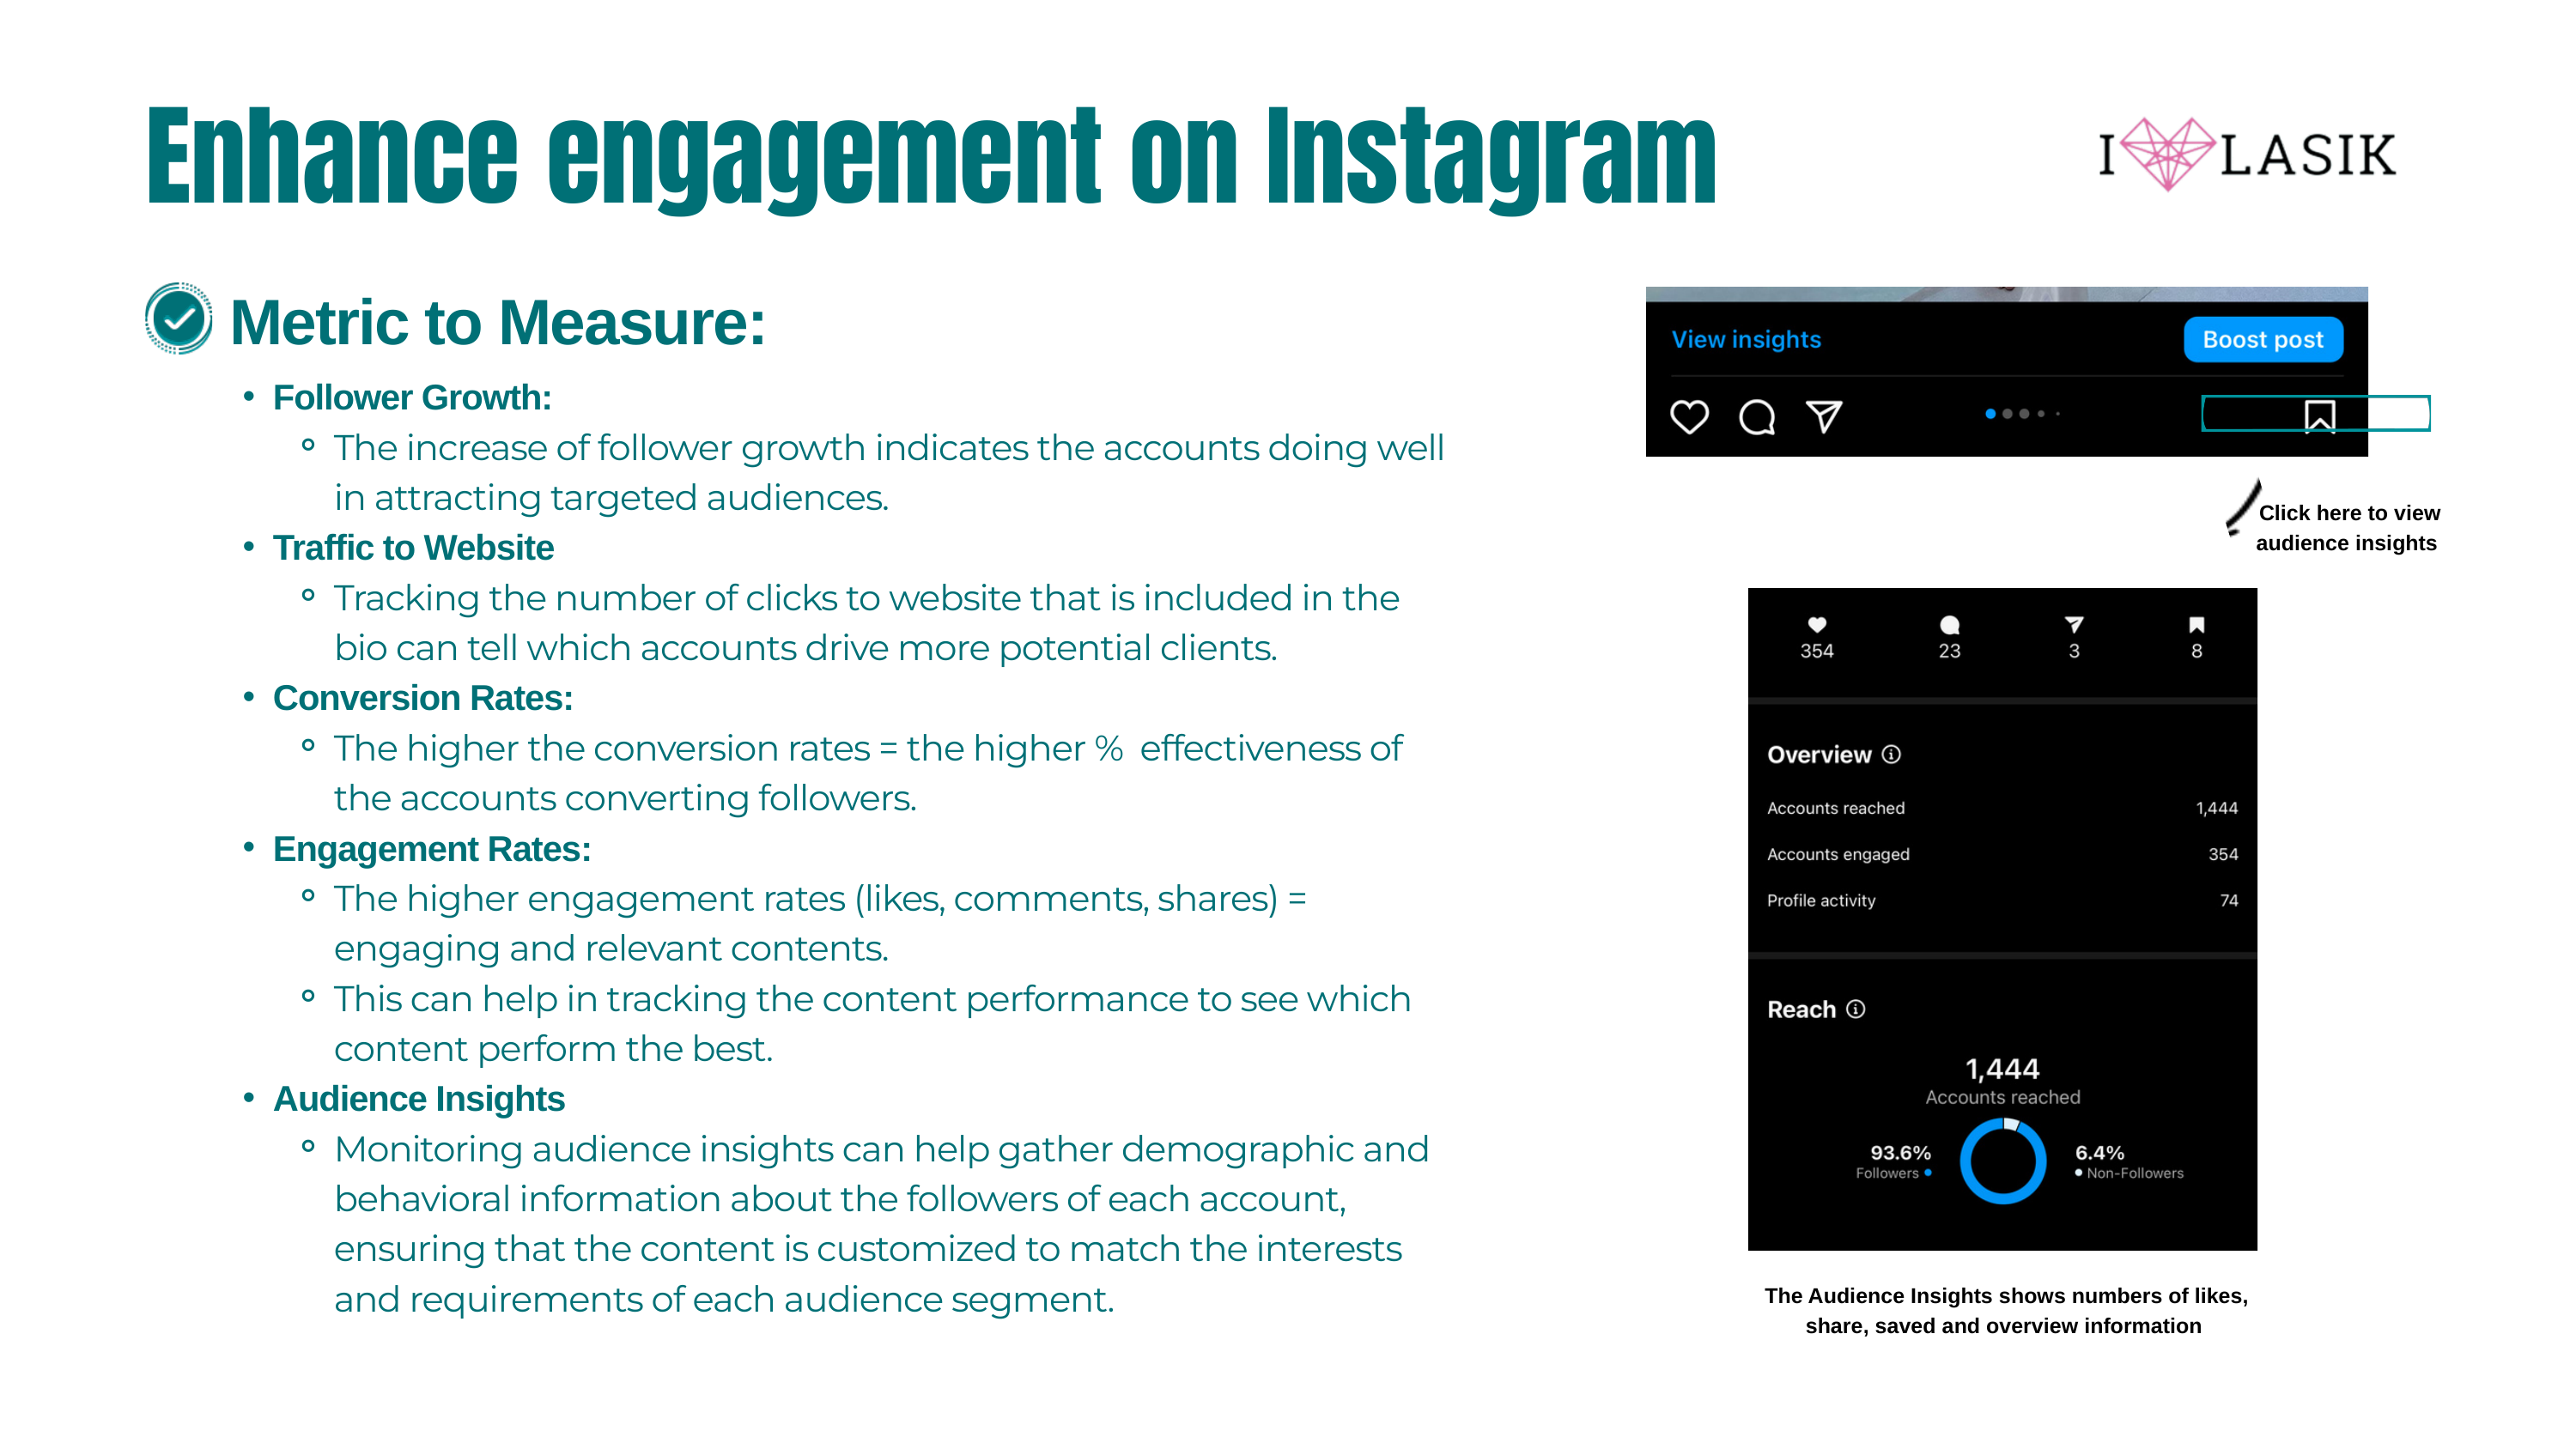

Enhance engagement on Instagram

Metric to Measure:
Follower Growth:
The increase of follower growth indicates the accounts doing well in attracting targeted audiences.
Traffic to Website
Tracking the number of clicks to website that is included in the bio can tell which accounts drive more potential clients.
Conversion Rates:
The higher the conversion rates = the higher %  effectiveness of the accounts converting followers.
Engagement Rates:
The higher engagement rates (likes, comments, shares) = engaging and relevant contents.
This can help in tracking the content performance to see which content perform the best.
Audience Insights
Monitoring audience insights can help gather demographic and behavioral information about the followers of each account, ensuring that the content is customized to match the interests and requirements of each audience segment.

Click here to view audience insights

The Audience Insights shows numbers of likes, share, saved and overview information